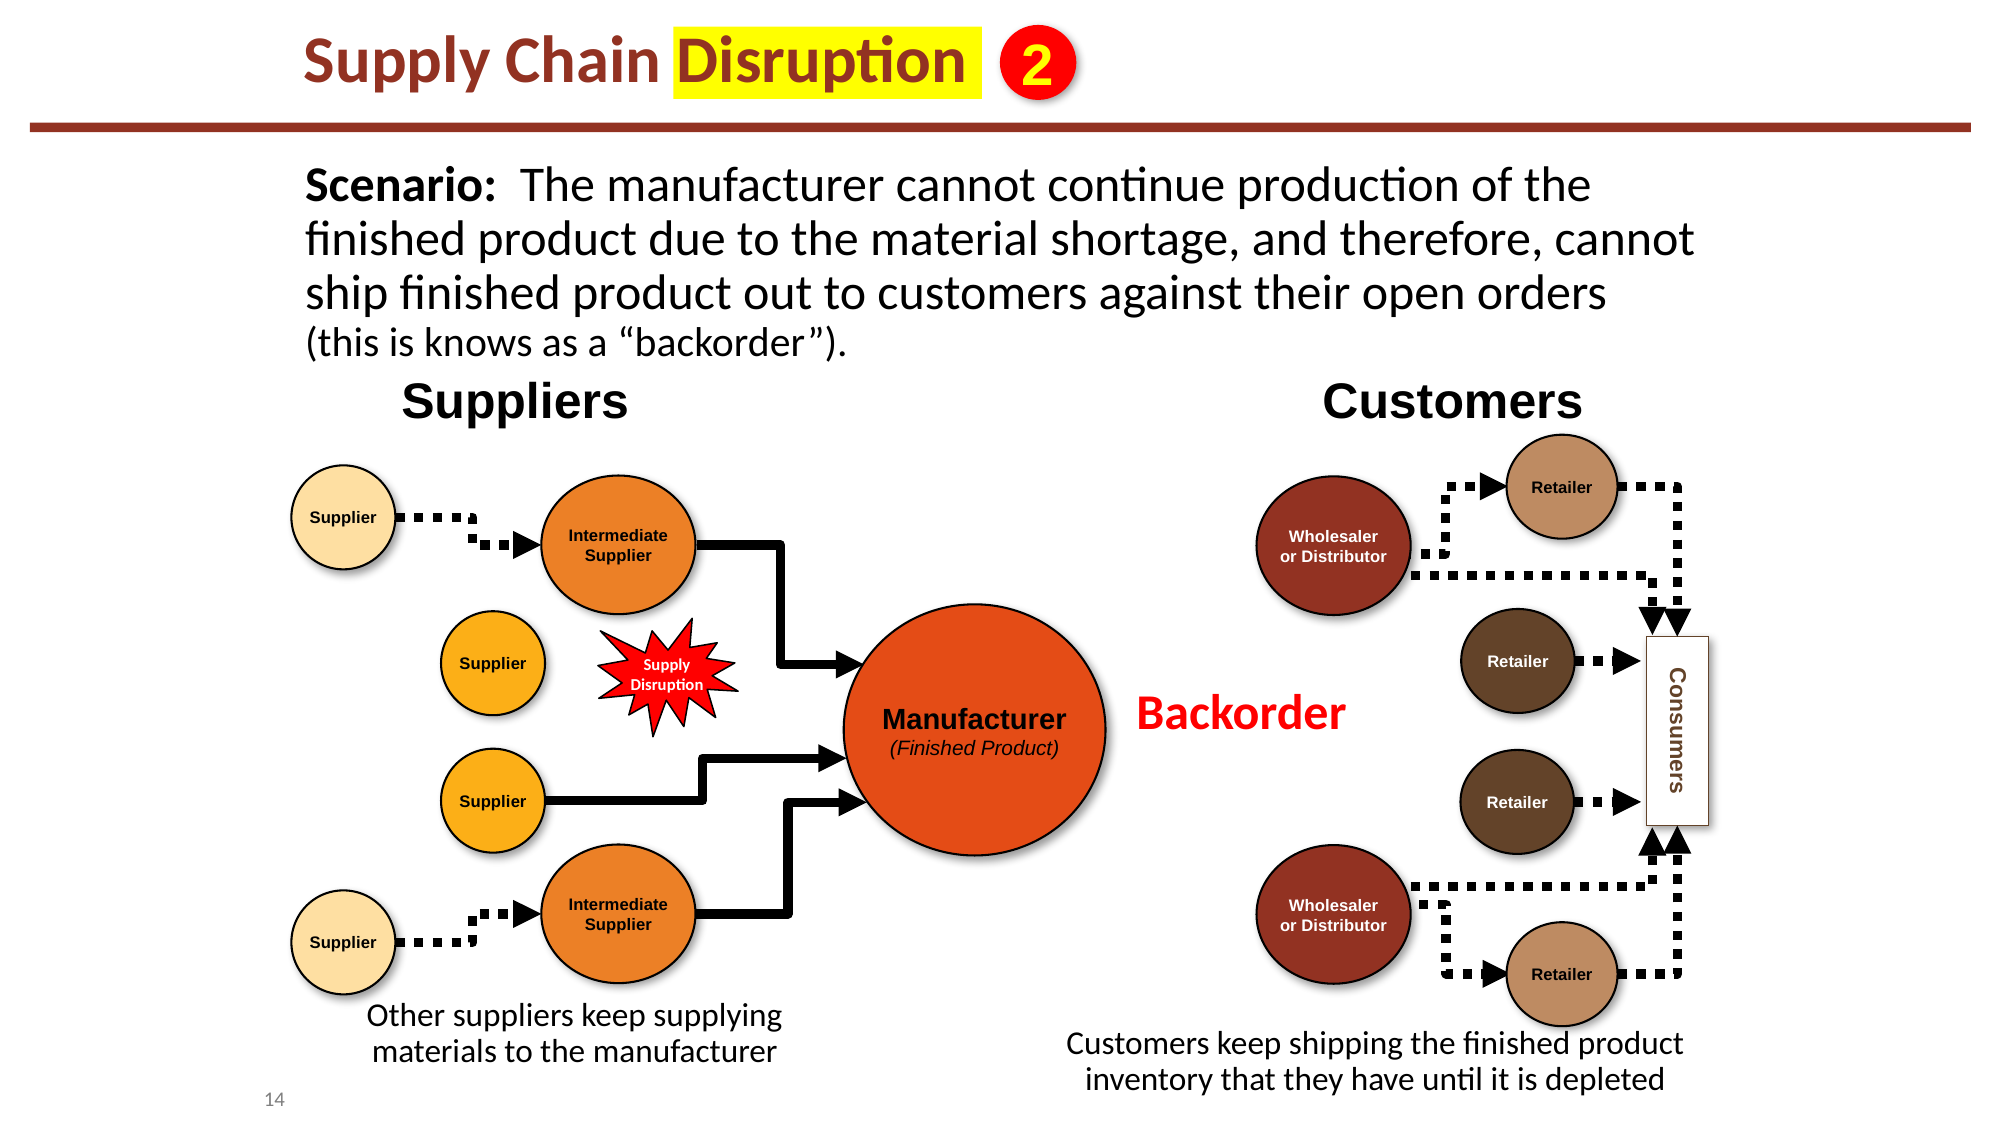

# Supply Chain Disruption
2

Scenario:  The manufacturer cannot continue production of the finished product due to the material shortage, and therefore, cannot ship finished product out to customers against their open orders  (this is knows as a “backorder”).
Suppliers
Customers
Retailer
Supplier
Intermediate Supplier
Wholesaler or Distributor
Manufacturer
(Finished Product)
Retailer
Supplier
Supply
Disruption
Consumers
Backorder
Supplier
Retailer
Intermediate Supplier
Wholesaler or Distributor
Supplier
Retailer
Other suppliers keep supplying materials to the manufacturer
Customers keep shipping the finished product inventory that they have until it is depleted
14